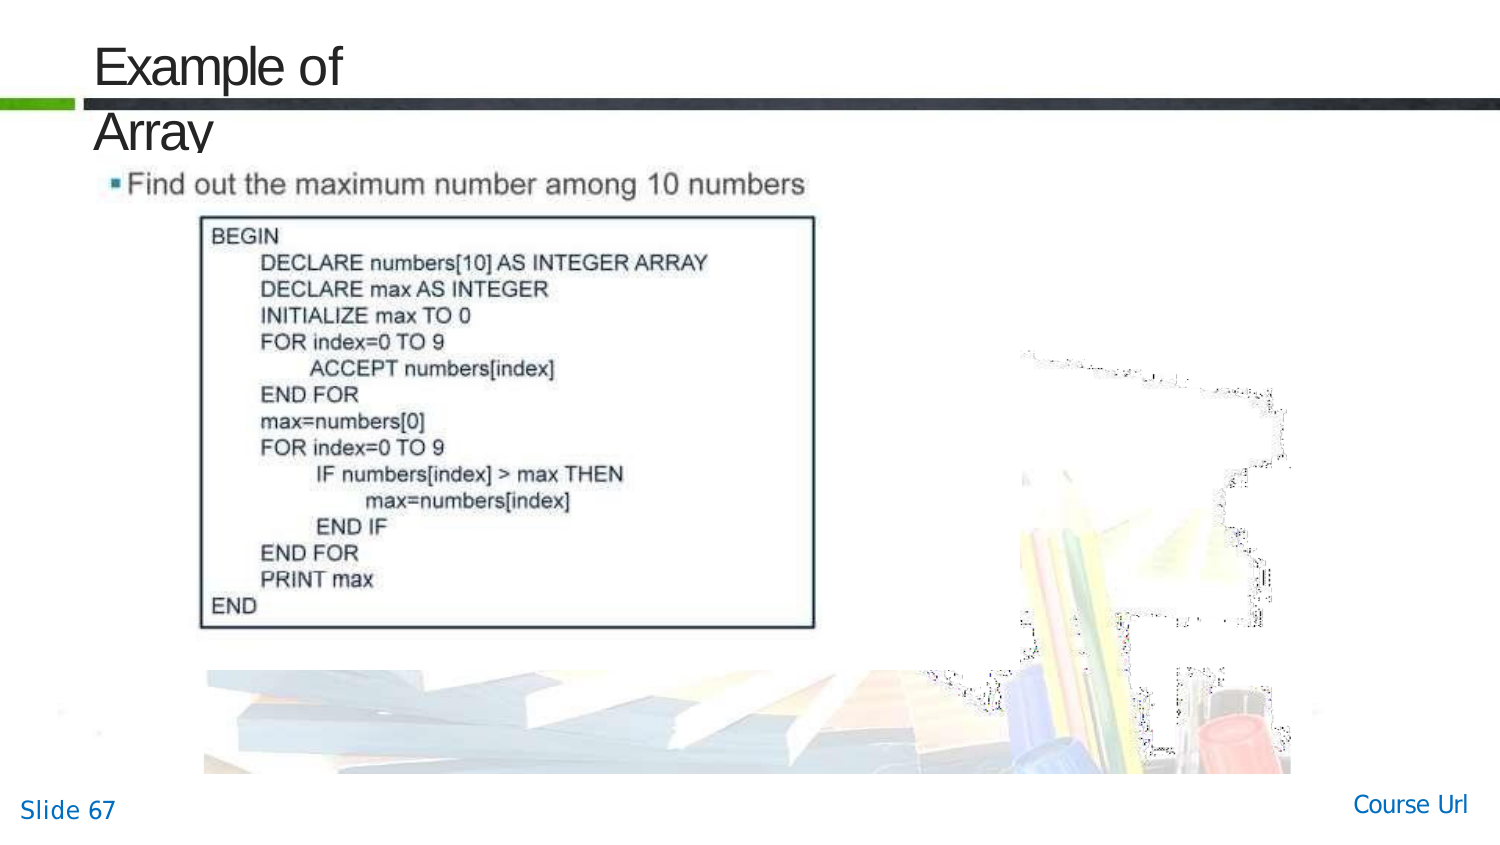

# Example of Array

Course Url
Slide 67